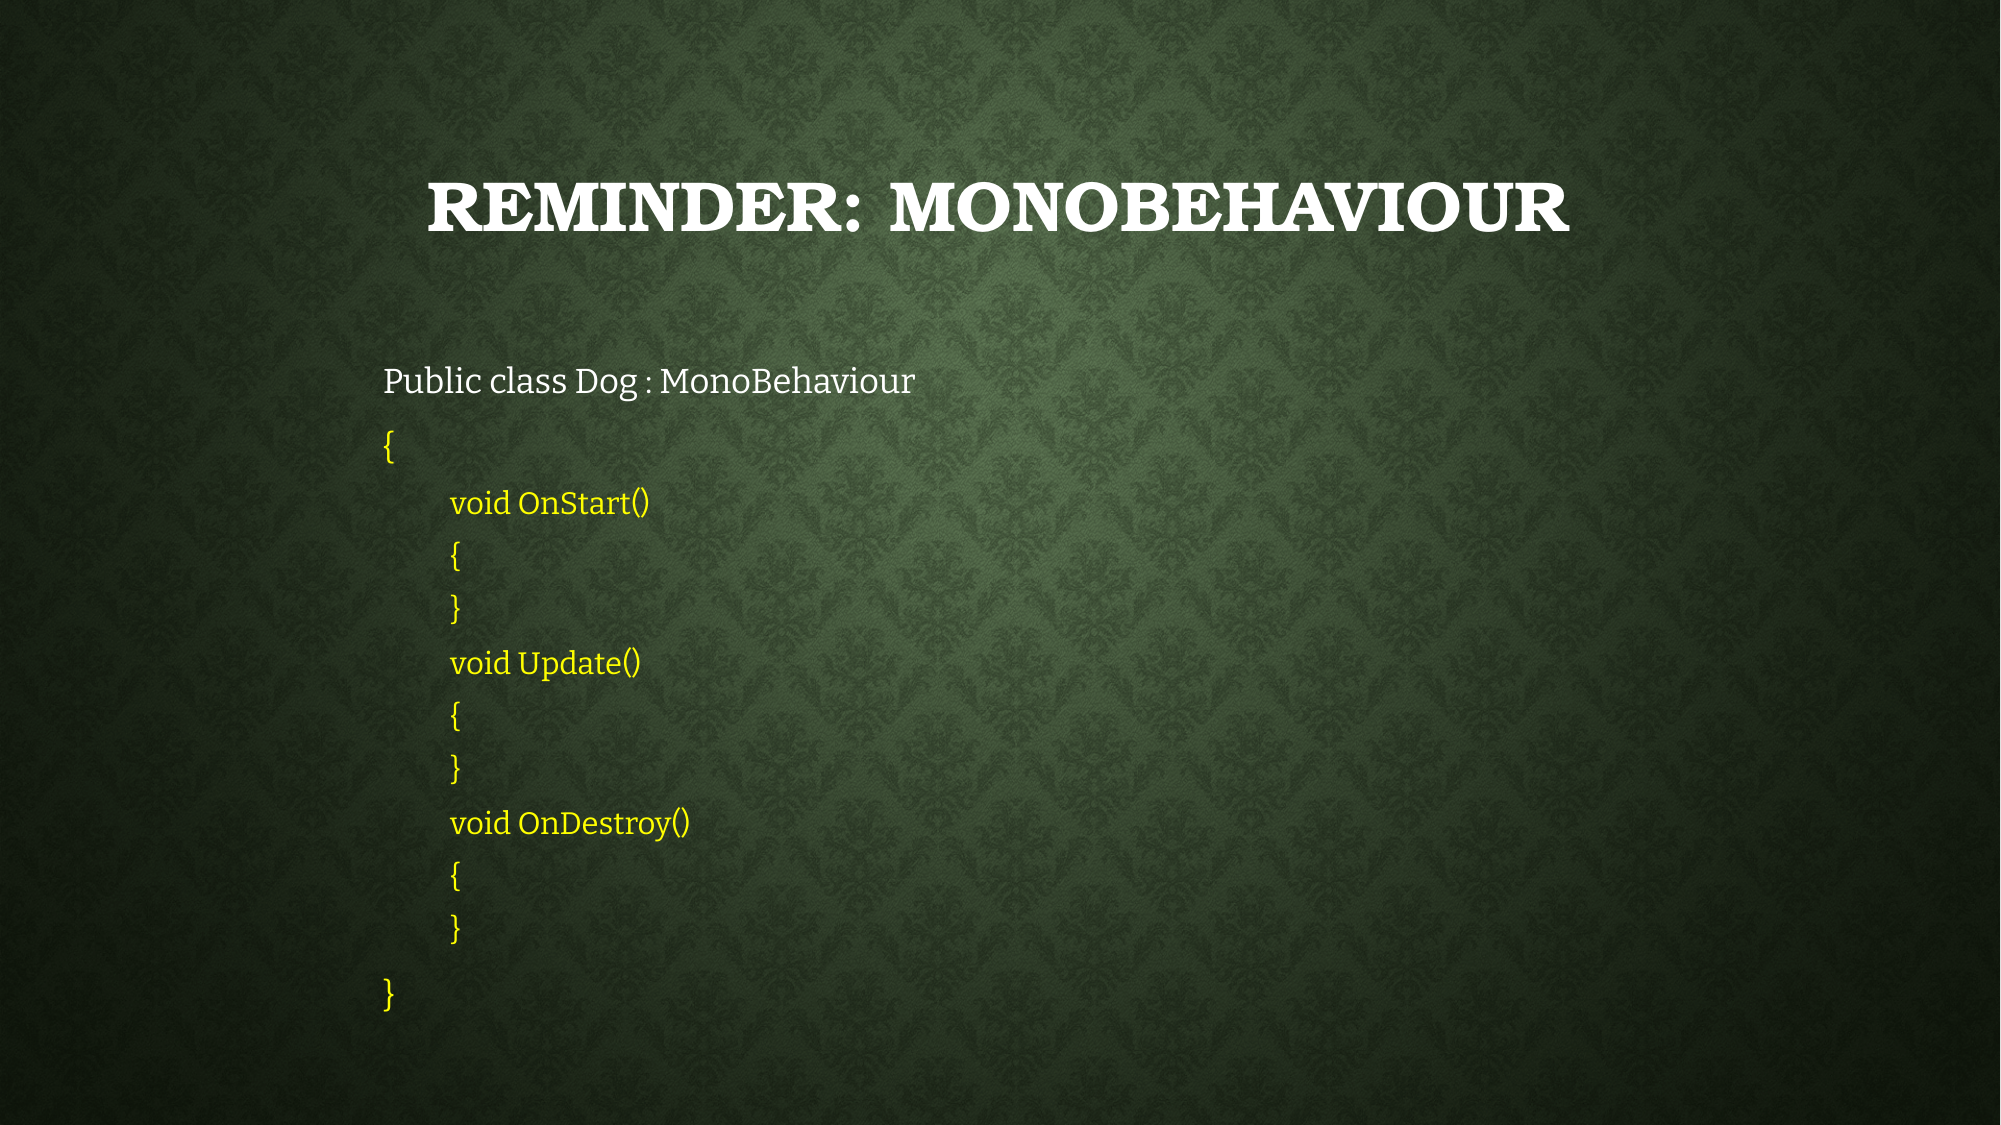

# Reminder: MonoBehaviour
Public class Dog : MonoBehaviour
{
void OnStart()
{
}
void Update()
{
}
void OnDestroy()
{
}
}